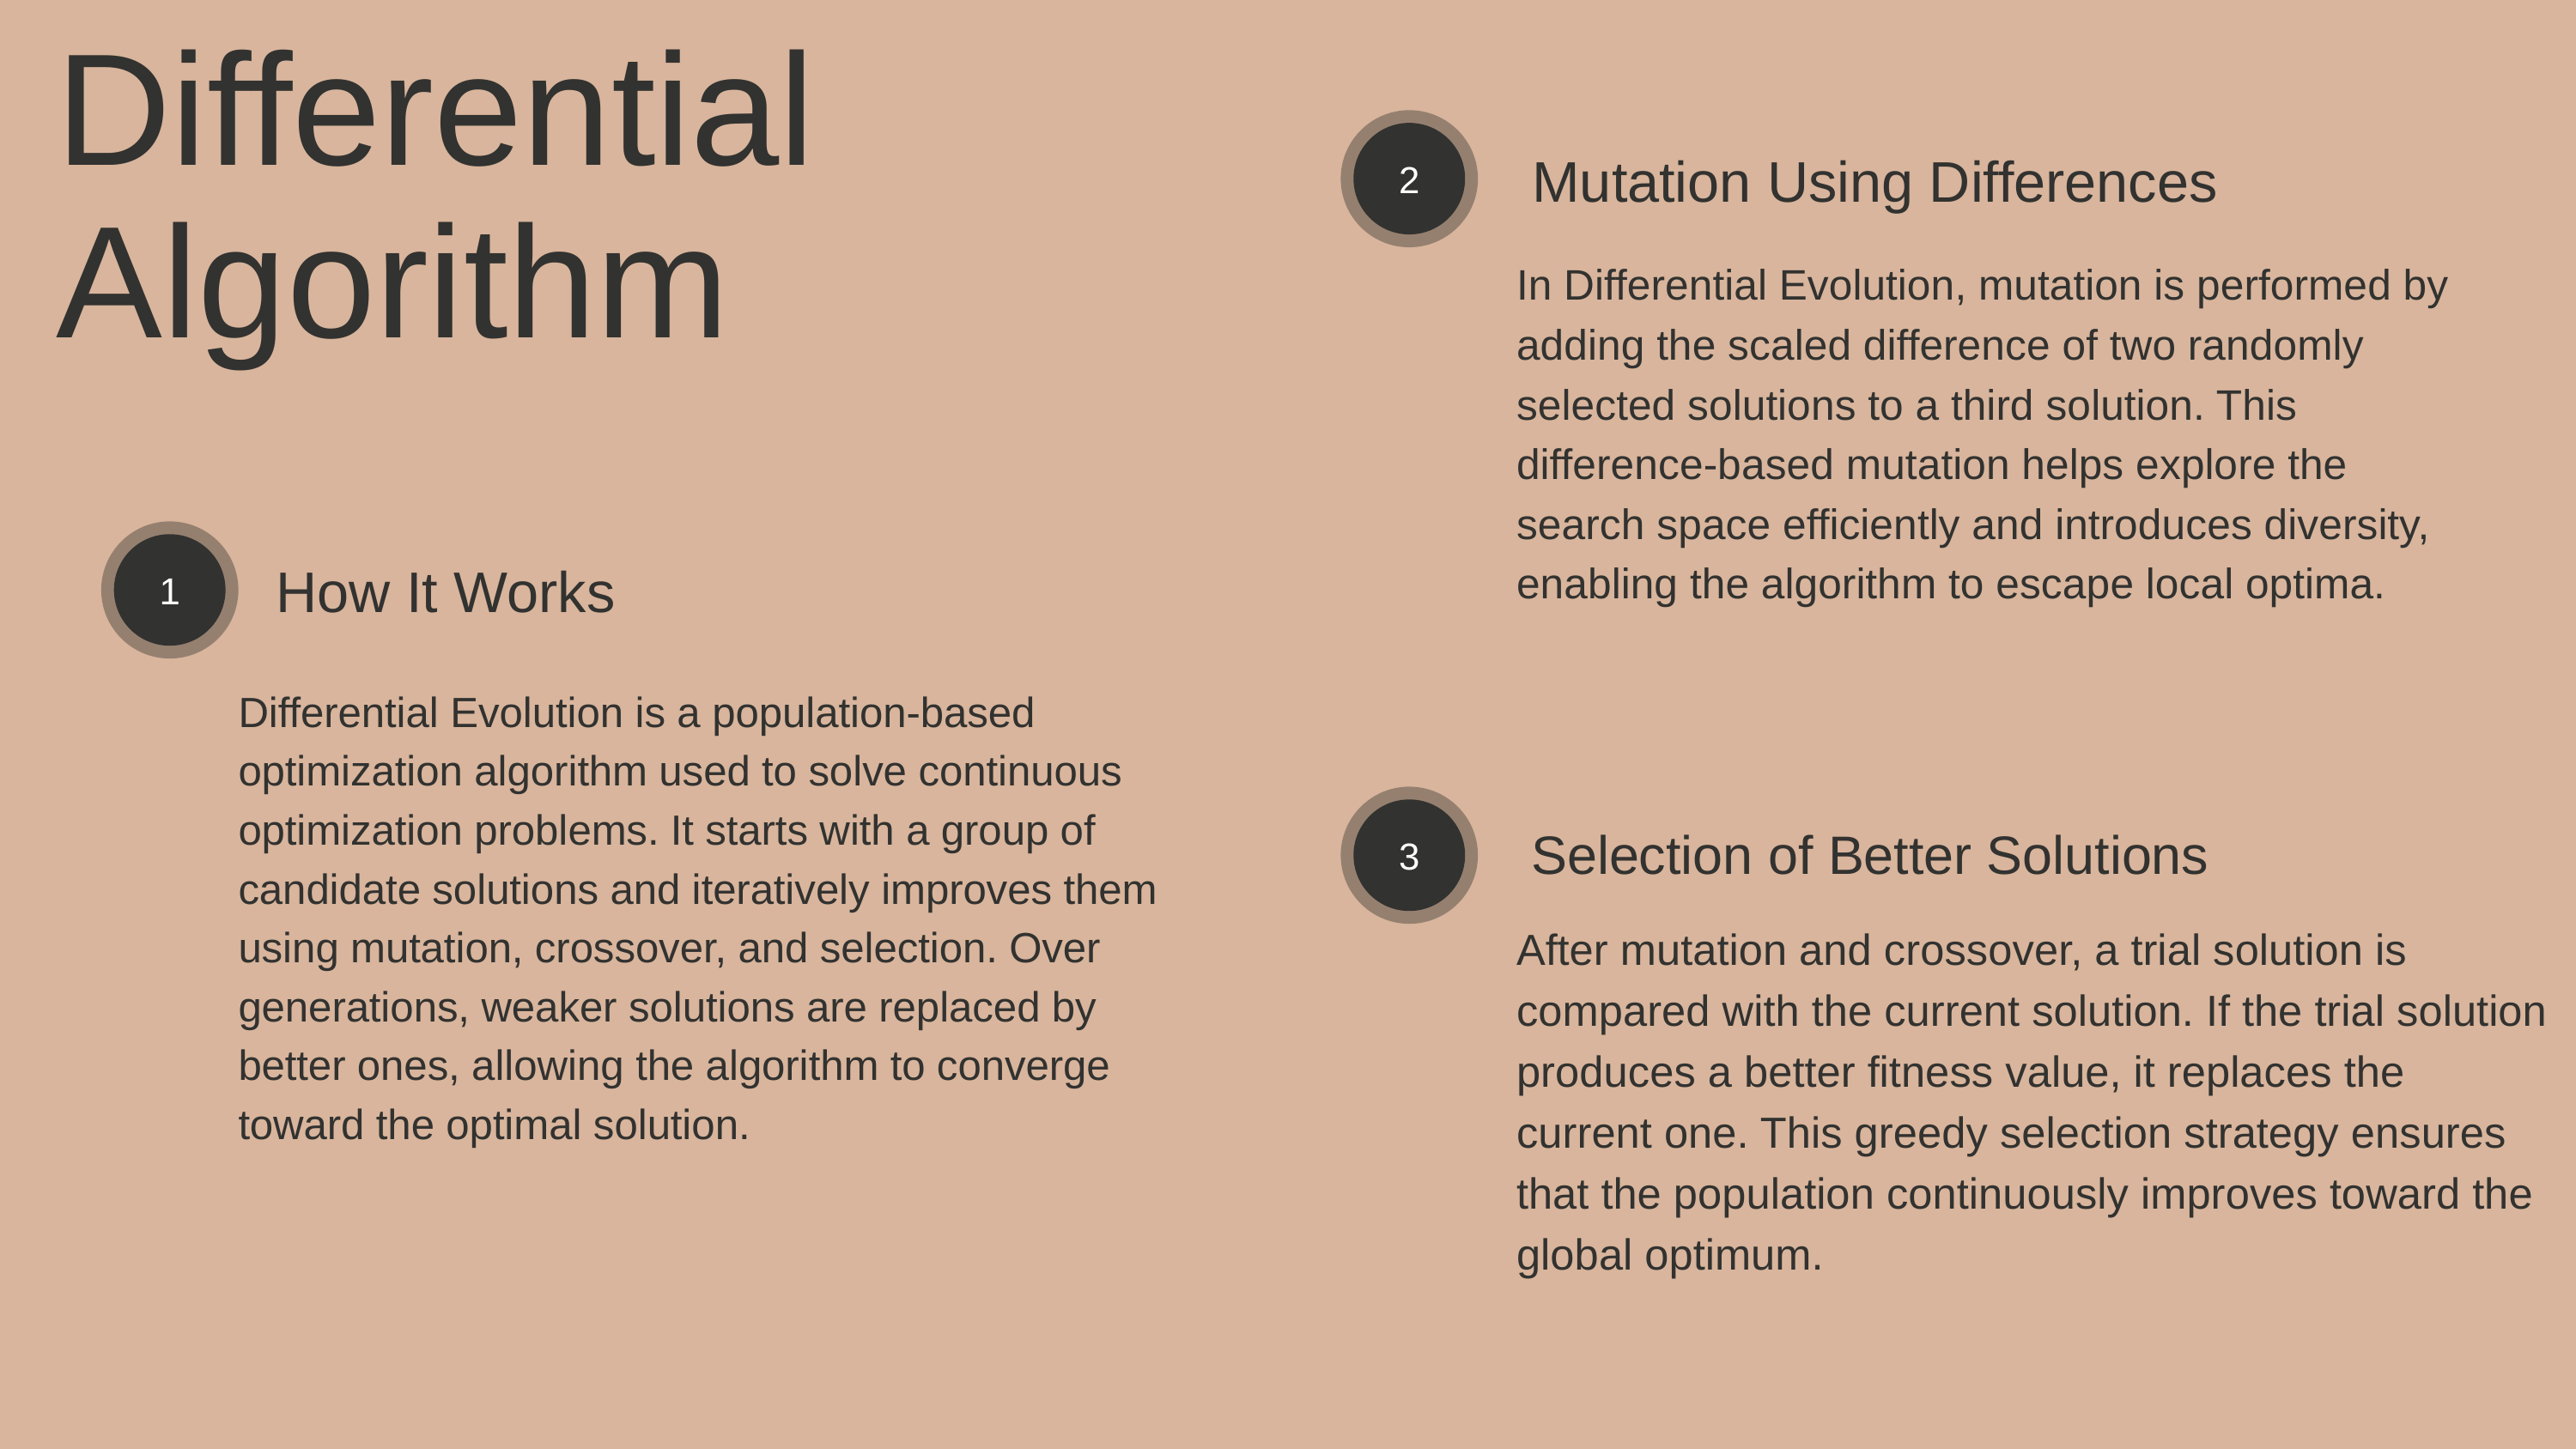

Differential
Algorithm

2
 Mutation Using Differences
In Differential Evolution, mutation is performed by adding the scaled difference of two randomly selected solutions to a third solution. This difference-based mutation helps explore the search space efficiently and introduces diversity, enabling the algorithm to escape local optima.

1
How It Works
Differential Evolution is a population-based optimization algorithm used to solve continuous optimization problems. It starts with a group of candidate solutions and iteratively improves them using mutation, crossover, and selection. Over generations, weaker solutions are replaced by better ones, allowing the algorithm to converge toward the optimal solution.

3
 Selection of Better Solutions
After mutation and crossover, a trial solution is compared with the current solution. If the trial solution produces a better fitness value, it replaces the current one. This greedy selection strategy ensures that the population continuously improves toward the global optimum.